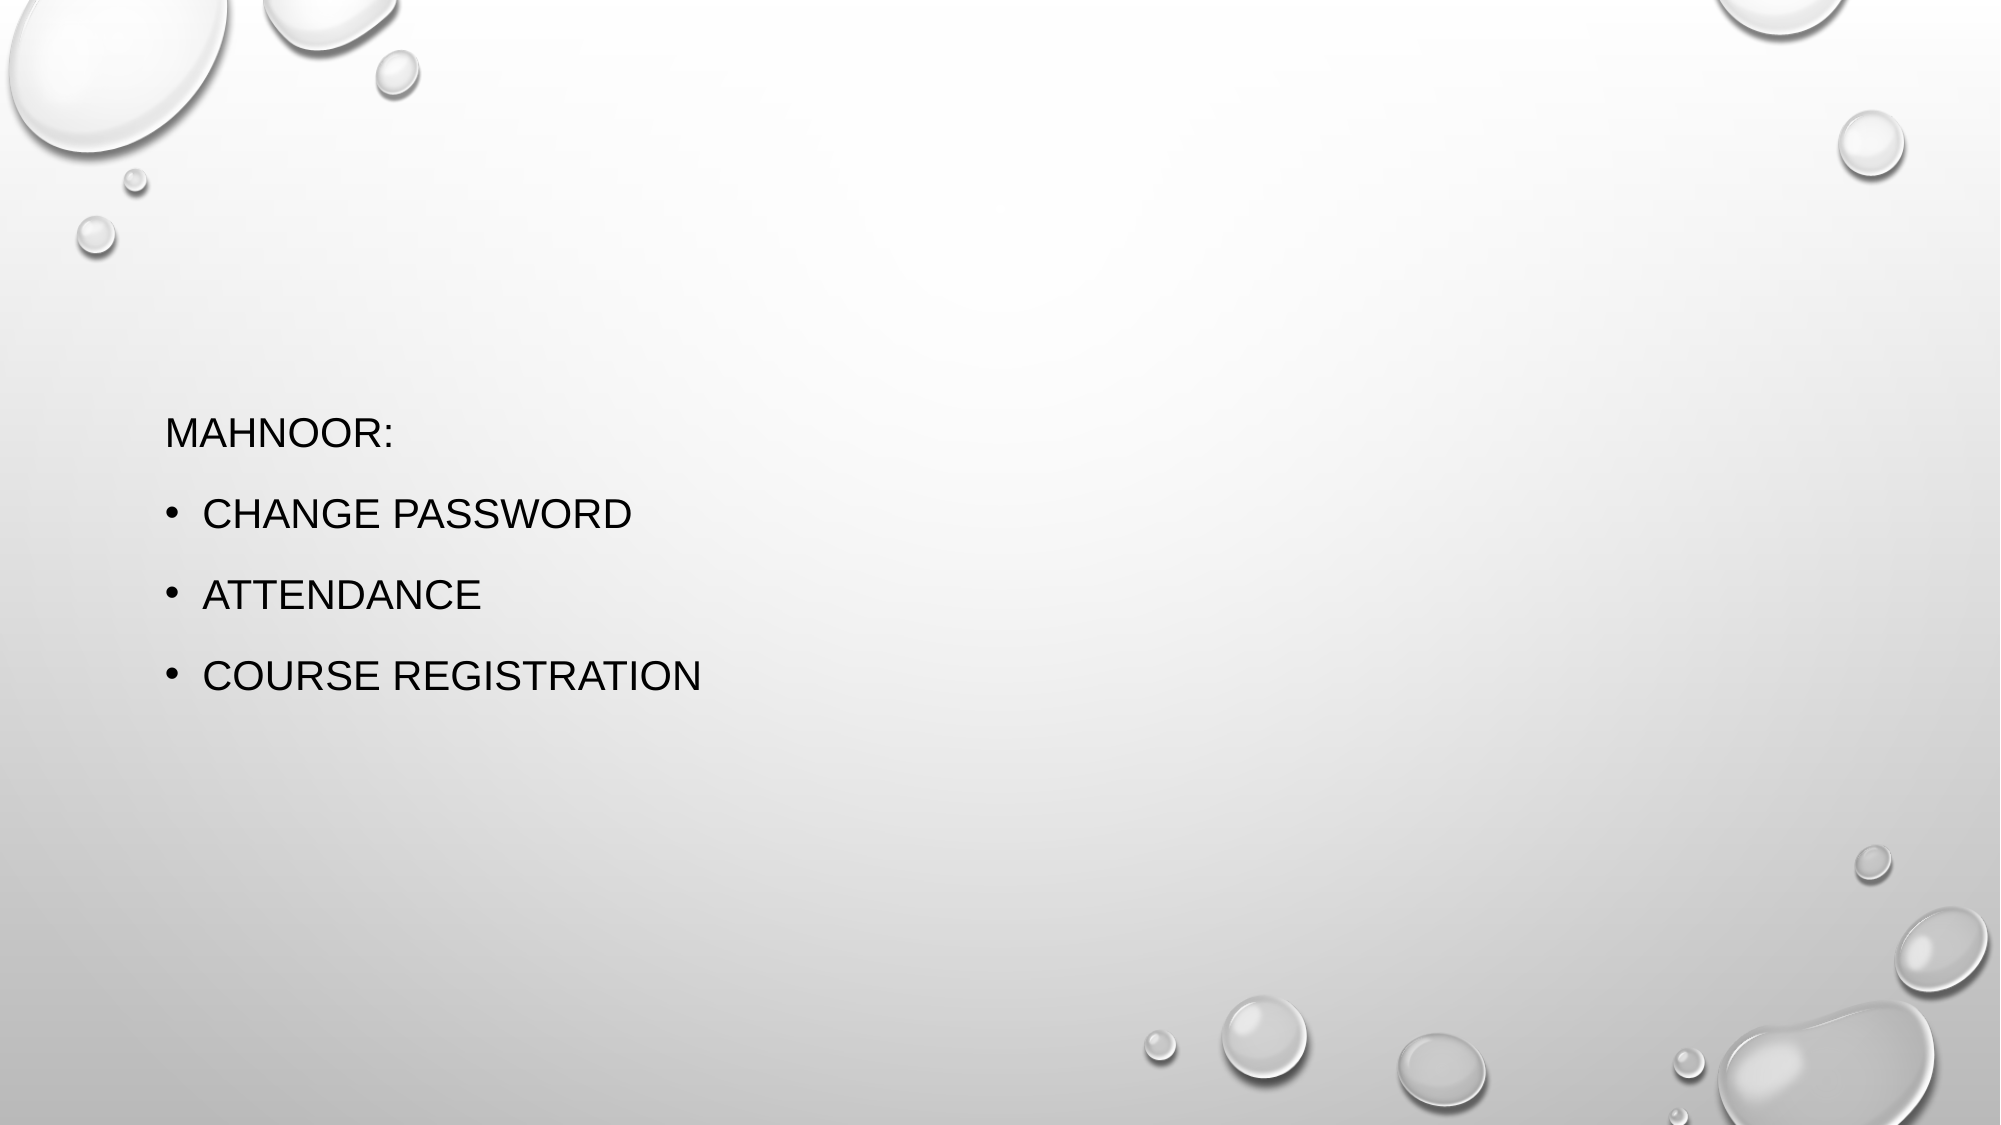

#
Mahnoor:
Change password
Attendance
Course registration